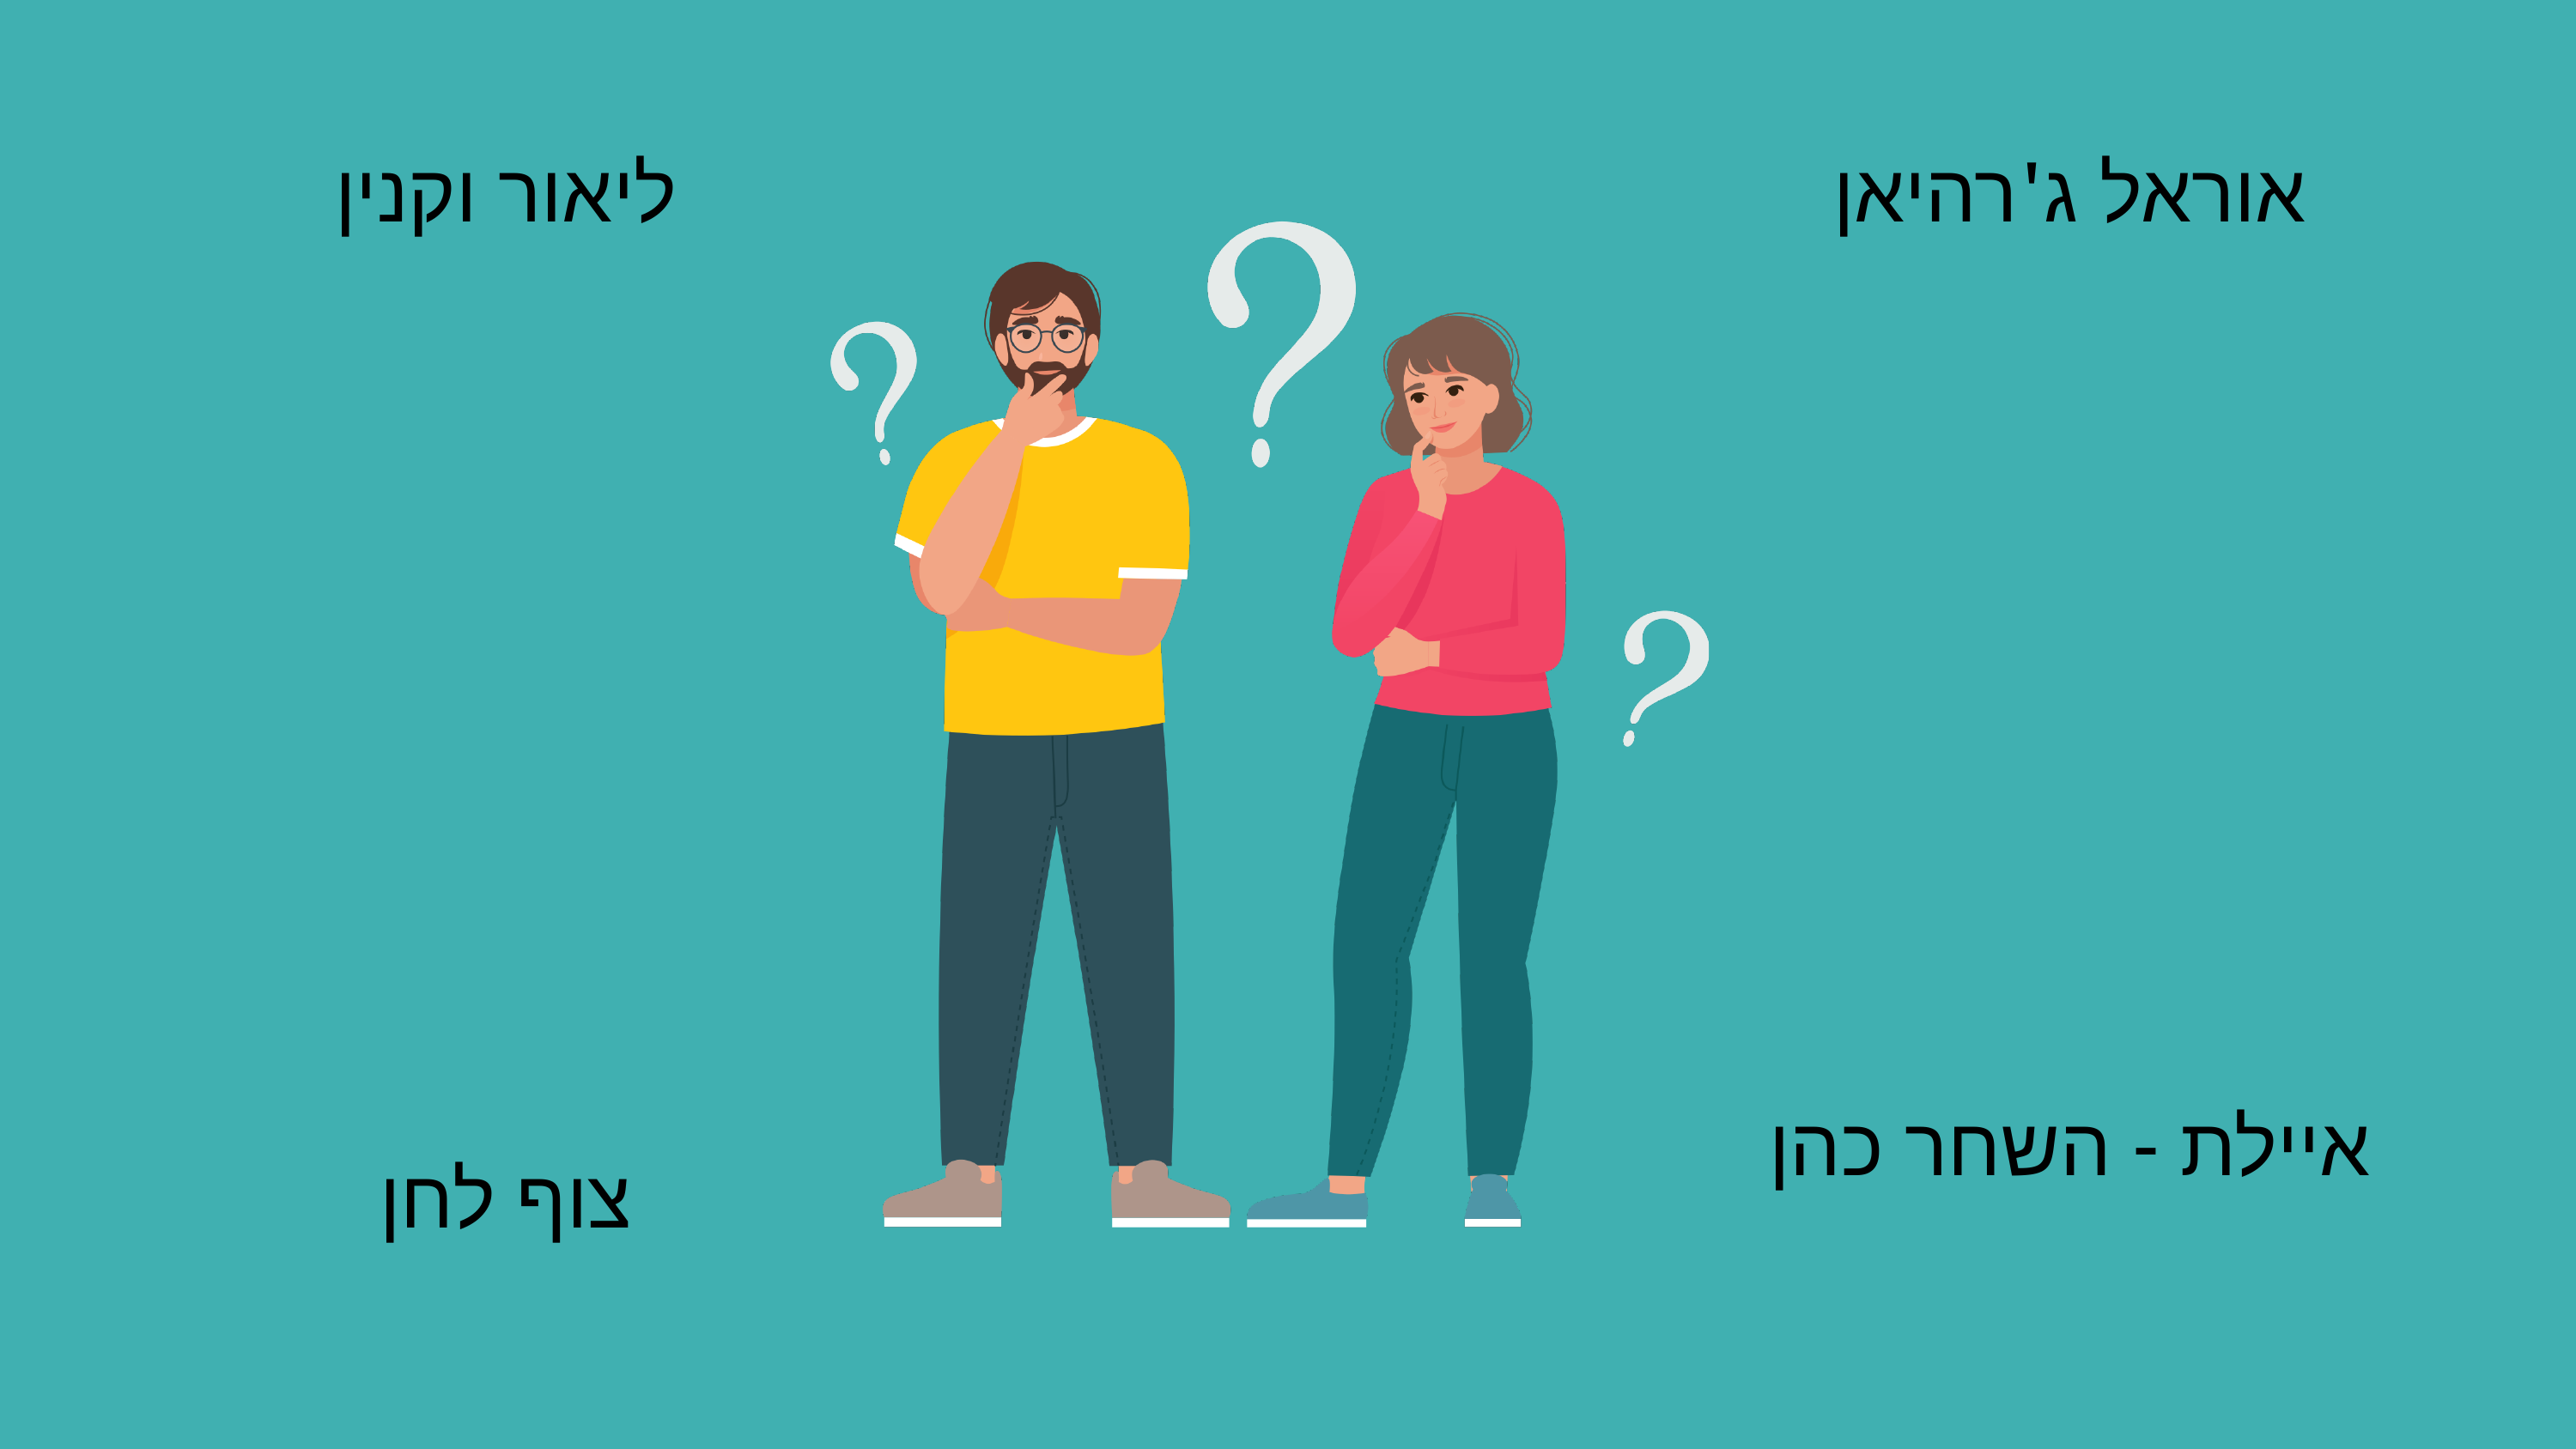

ליאור וקנין
אוראל ג'רהיאן

איילת - השחר כהן
צוף לחן